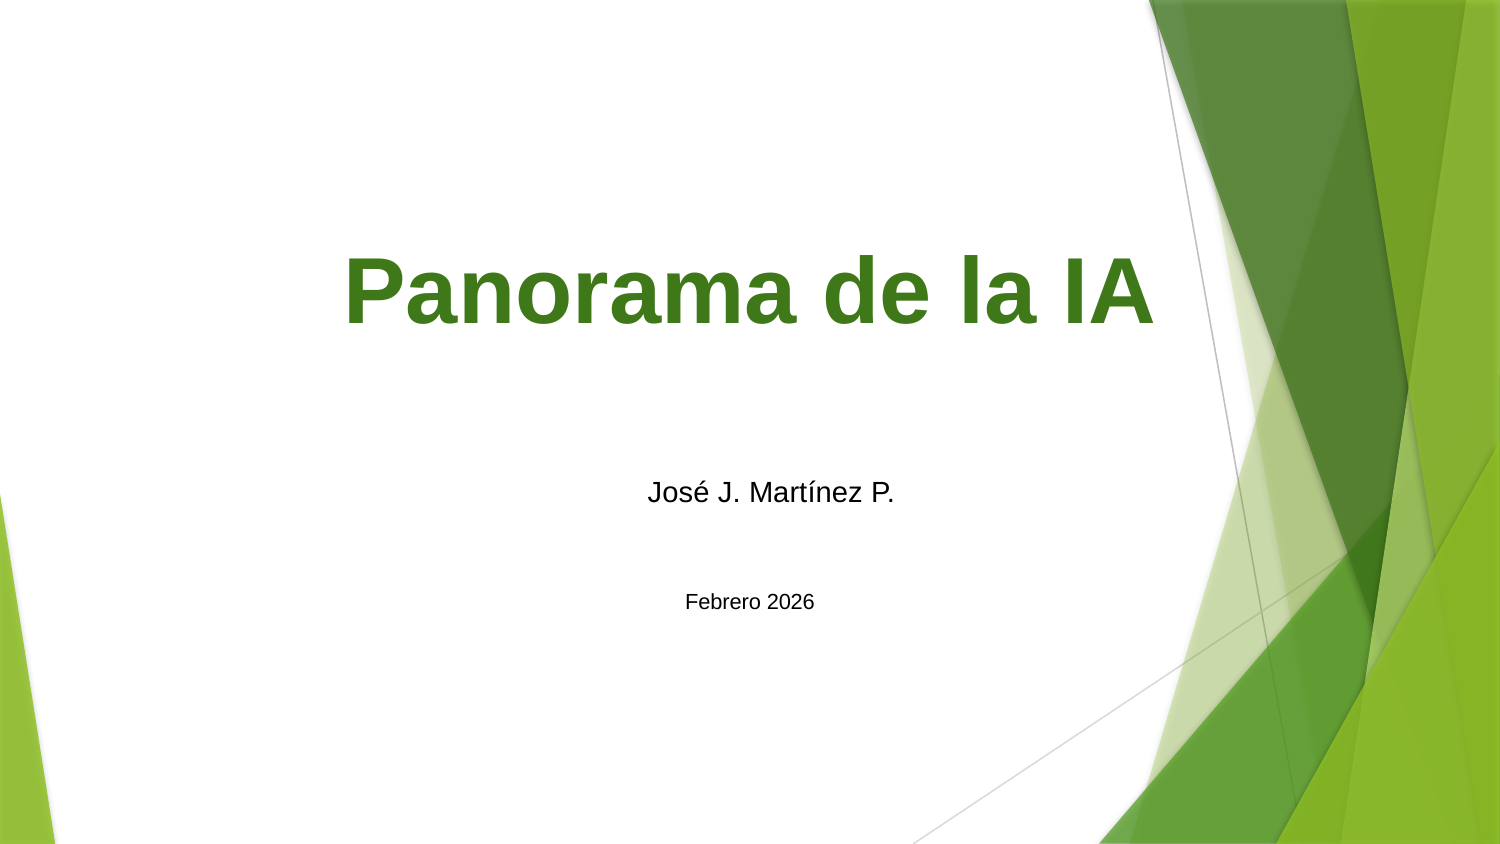

Panorama de la IA
José J. Martínez P.
Febrero 2026